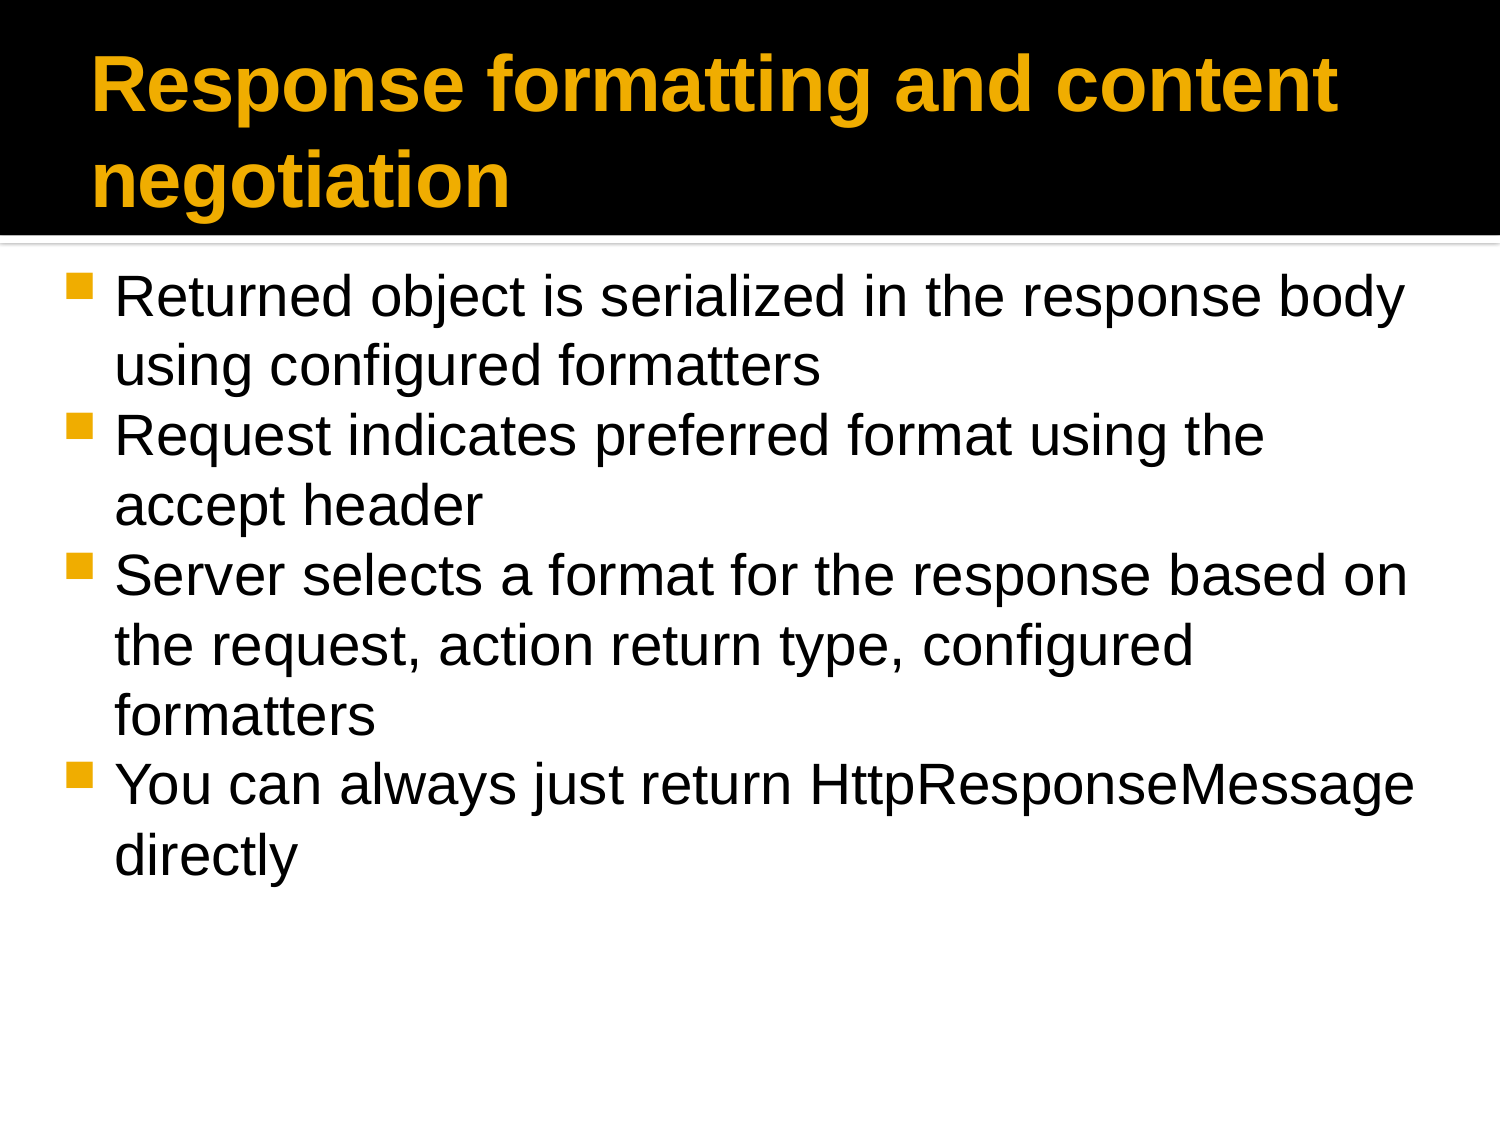

# Response formatting and content negotiation
Returned object is serialized in the response body using configured formatters
Request indicates preferred format using the accept header
Server selects a format for the response based on the request, action return type, configured formatters
You can always just return HttpResponseMessage directly